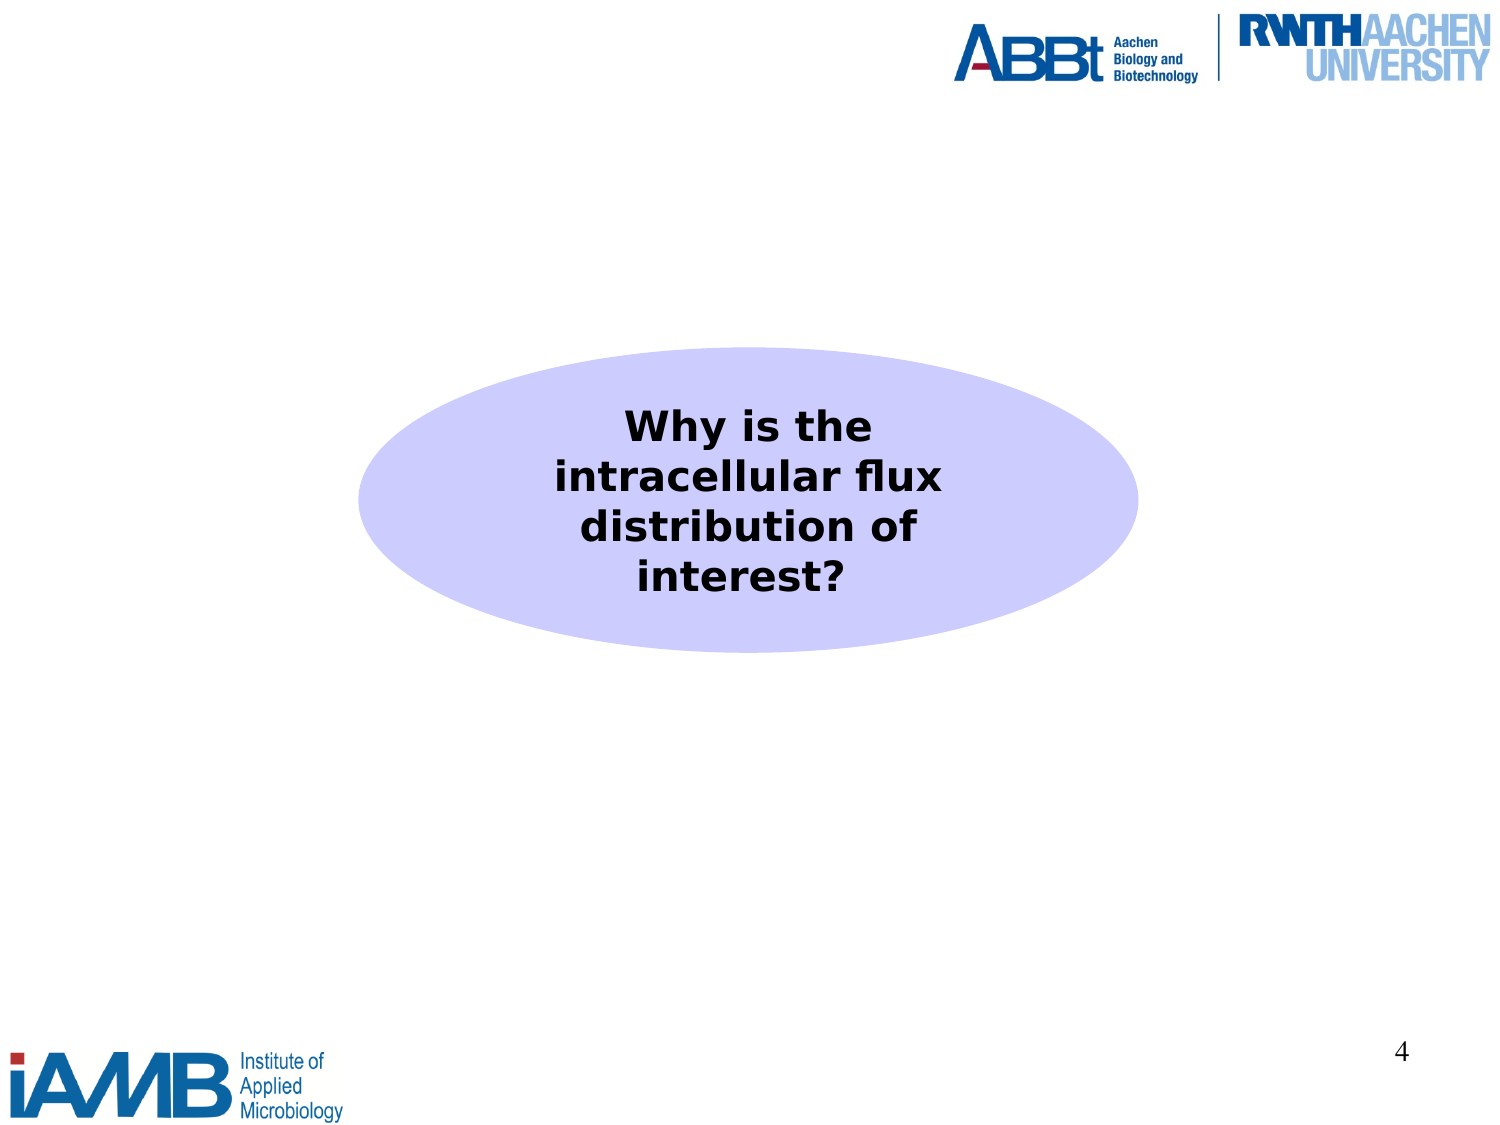

Why is the intracellular flux distribution of interest?
4